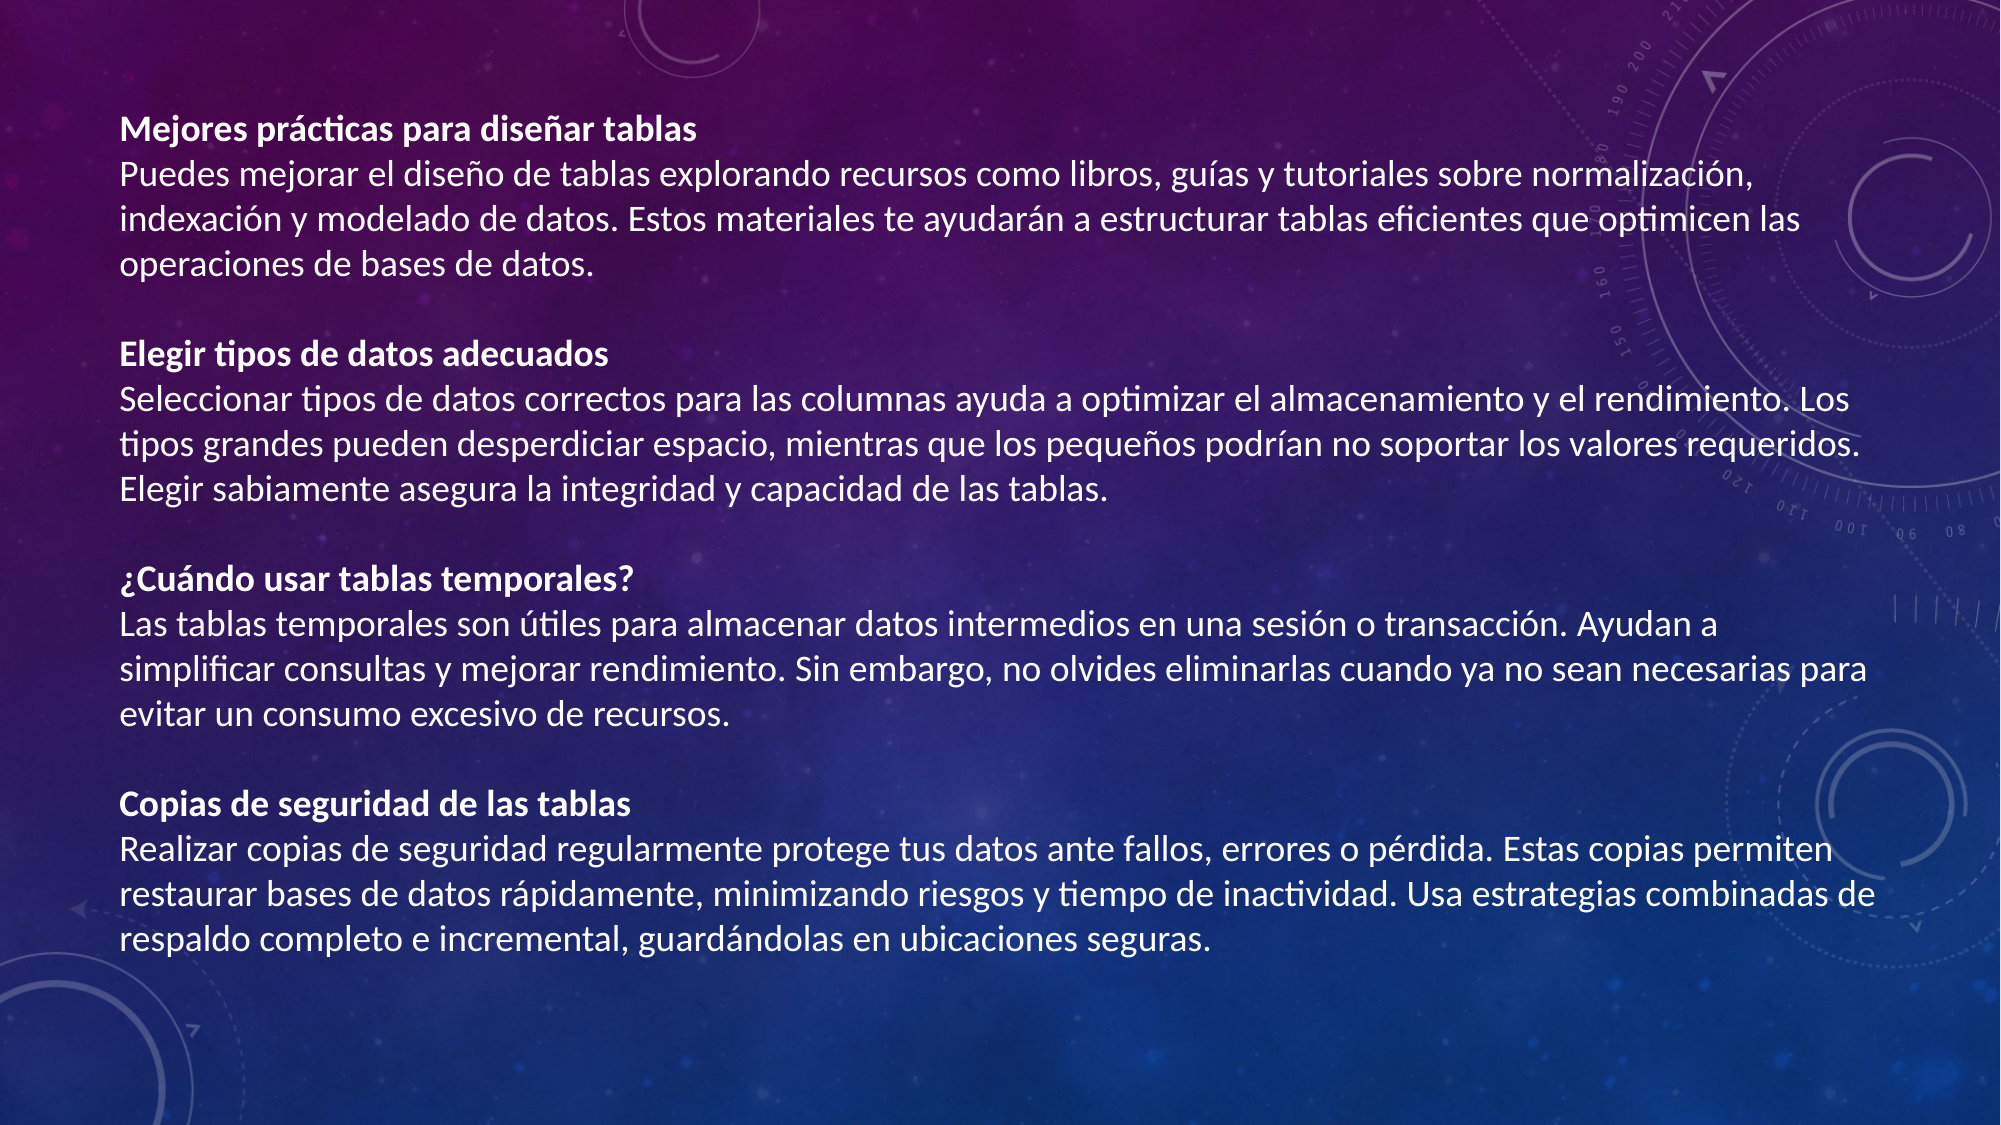

Mejores prácticas para diseñar tablas
Puedes mejorar el diseño de tablas explorando recursos como libros, guías y tutoriales sobre normalización, indexación y modelado de datos. Estos materiales te ayudarán a estructurar tablas eficientes que optimicen las operaciones de bases de datos.

Elegir tipos de datos adecuados
Seleccionar tipos de datos correctos para las columnas ayuda a optimizar el almacenamiento y el rendimiento. Los tipos grandes pueden desperdiciar espacio, mientras que los pequeños podrían no soportar los valores requeridos. Elegir sabiamente asegura la integridad y capacidad de las tablas.

¿Cuándo usar tablas temporales?
Las tablas temporales son útiles para almacenar datos intermedios en una sesión o transacción. Ayudan a simplificar consultas y mejorar rendimiento. Sin embargo, no olvides eliminarlas cuando ya no sean necesarias para evitar un consumo excesivo de recursos.

Copias de seguridad de las tablas
Realizar copias de seguridad regularmente protege tus datos ante fallos, errores o pérdida. Estas copias permiten restaurar bases de datos rápidamente, minimizando riesgos y tiempo de inactividad. Usa estrategias combinadas de respaldo completo e incremental, guardándolas en ubicaciones seguras.